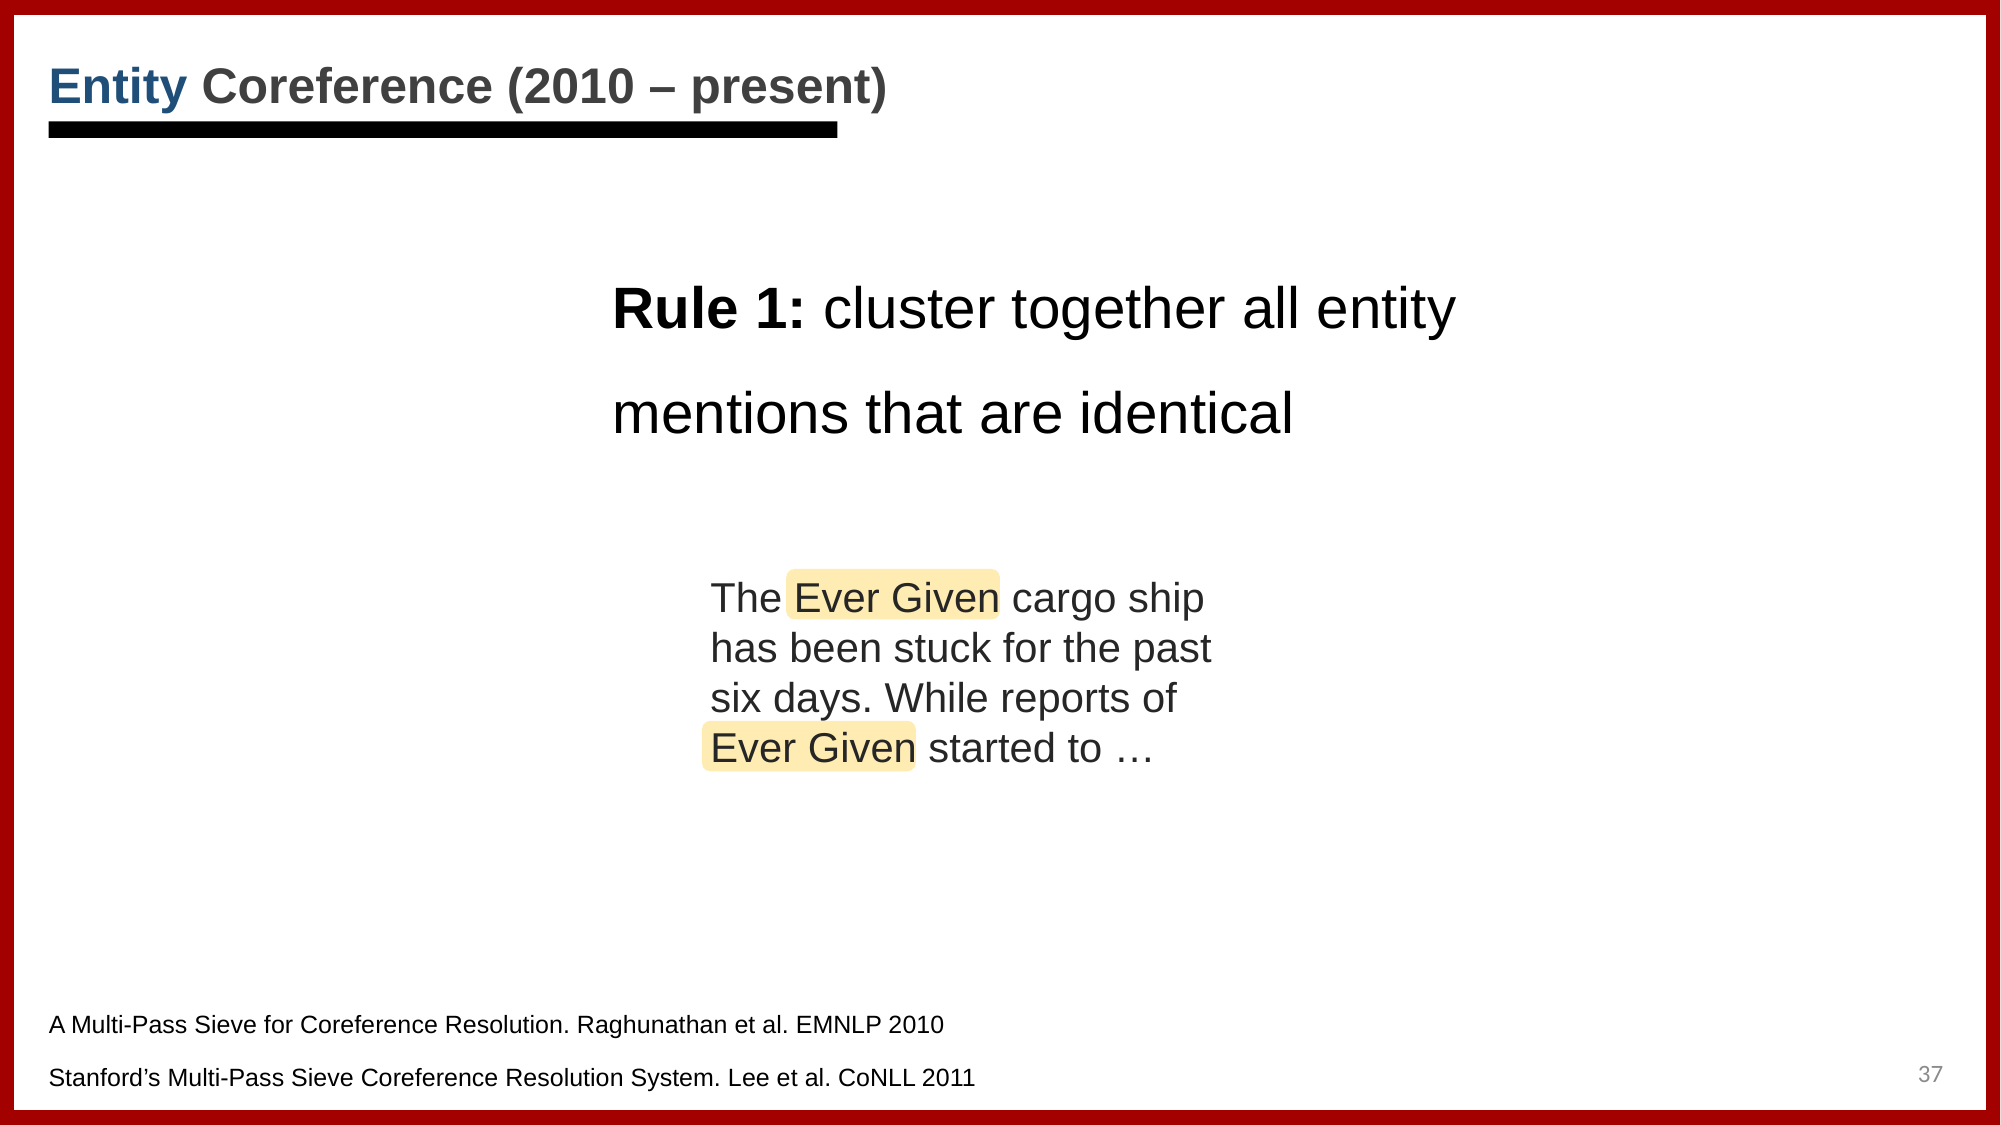

Entity Coreference (2010 – present)

Rule 1: cluster together all entity mentions that are identical
The Ever Given cargo ship has been stuck for the past six days. While reports of Ever Given started to …

A Multi-Pass Sieve for Coreference Resolution. Raghunathan et al. EMNLP 2010
37
Stanford’s Multi-Pass Sieve Coreference Resolution System. Lee et al. CoNLL 2011